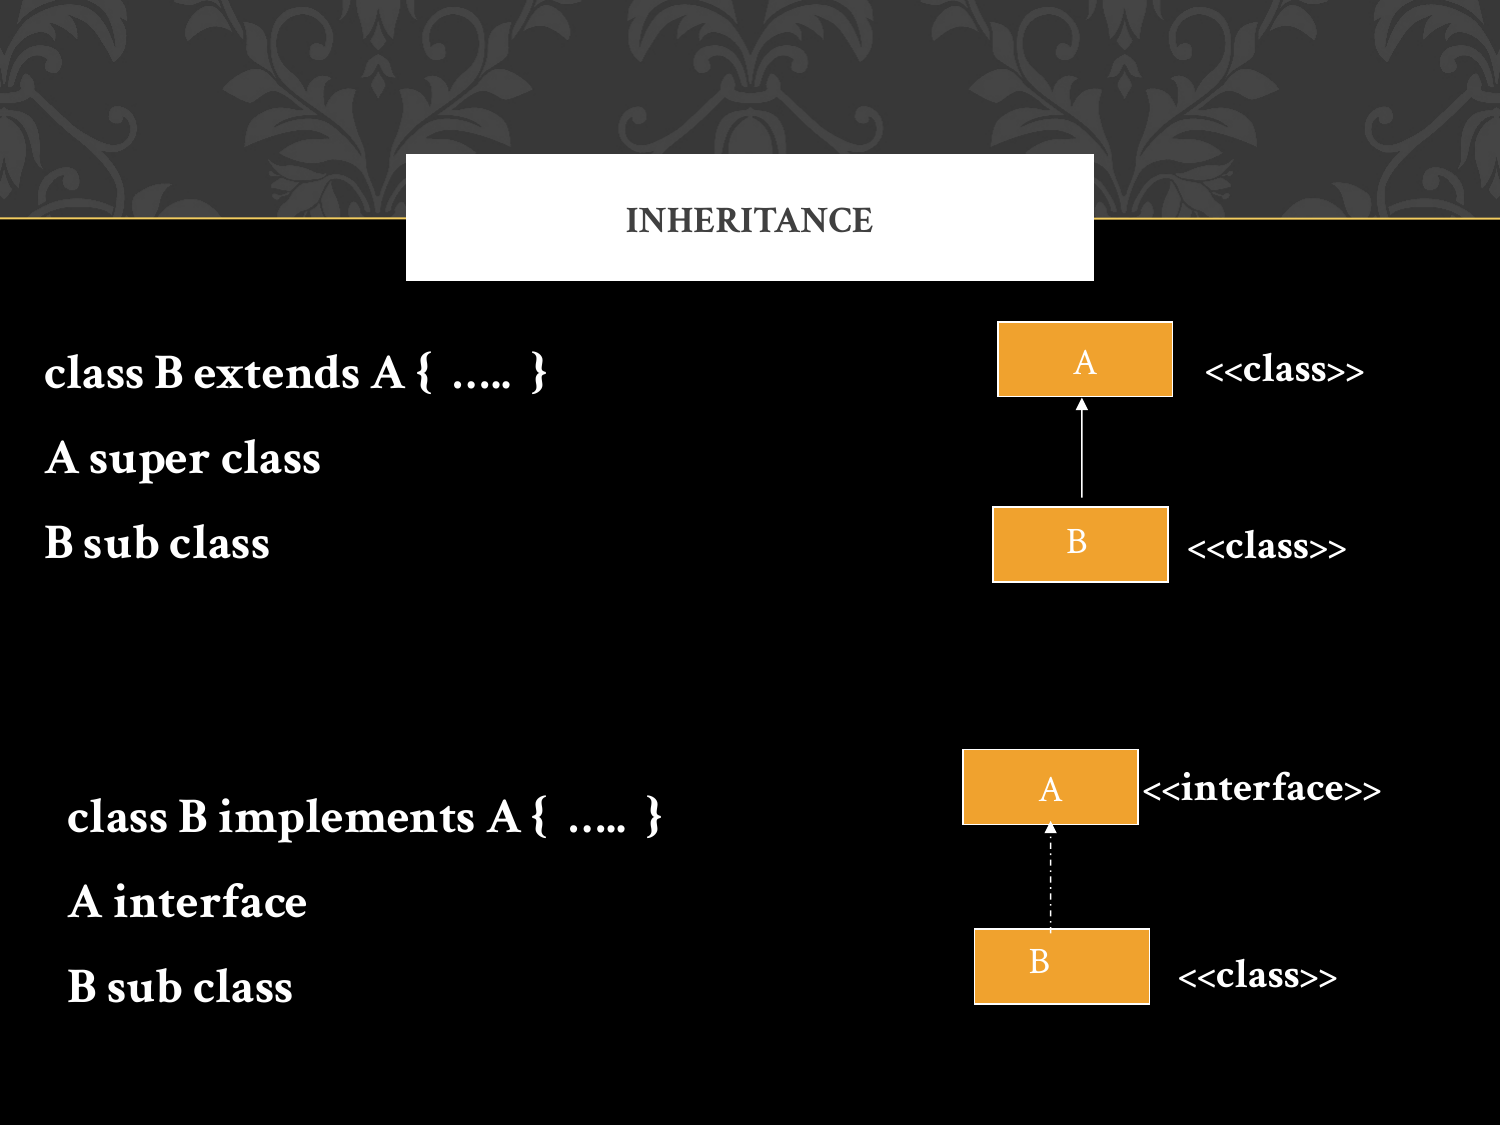

# Inheritance
A

class B extends A {  …..  }
A super class
B sub class

<<class>>

B
<<class>>
A
<<interface>>
class B implements A {  …..  }
A interface
B sub class

B
<<class>>